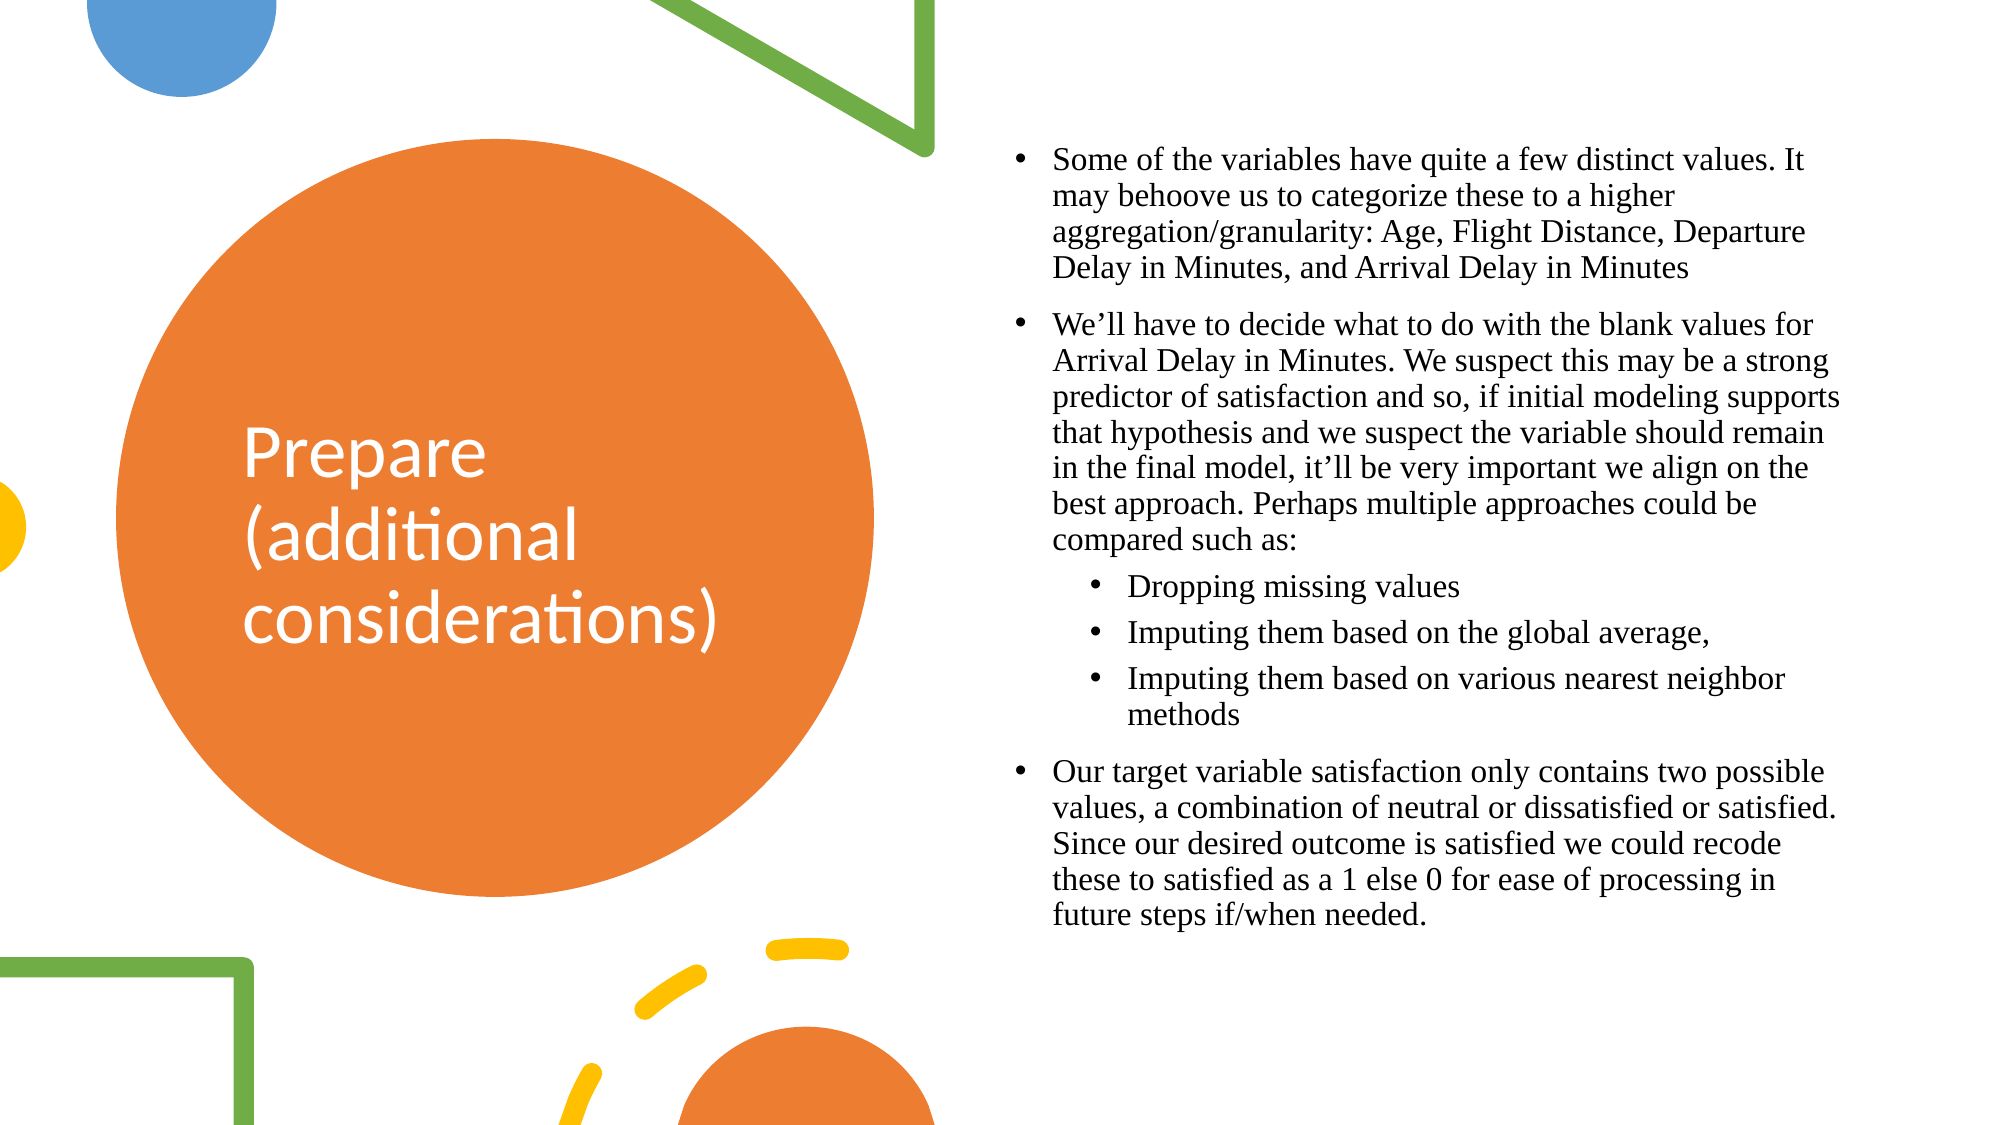

Some of the variables have quite a few distinct values. It may behoove us to categorize these to a higher aggregation/granularity: Age, Flight Distance, Departure Delay in Minutes, and Arrival Delay in Minutes
We’ll have to decide what to do with the blank values for Arrival Delay in Minutes. We suspect this may be a strong predictor of satisfaction and so, if initial modeling supports that hypothesis and we suspect the variable should remain in the final model, it’ll be very important we align on the best approach. Perhaps multiple approaches could be compared such as:
Dropping missing values
Imputing them based on the global average,
Imputing them based on various nearest neighbor methods
Our target variable satisfaction only contains two possible values, a combination of neutral or dissatisfied or satisfied. Since our desired outcome is satisfied we could recode these to satisfied as a 1 else 0 for ease of processing in future steps if/when needed.

# Prepare (additional considerations)